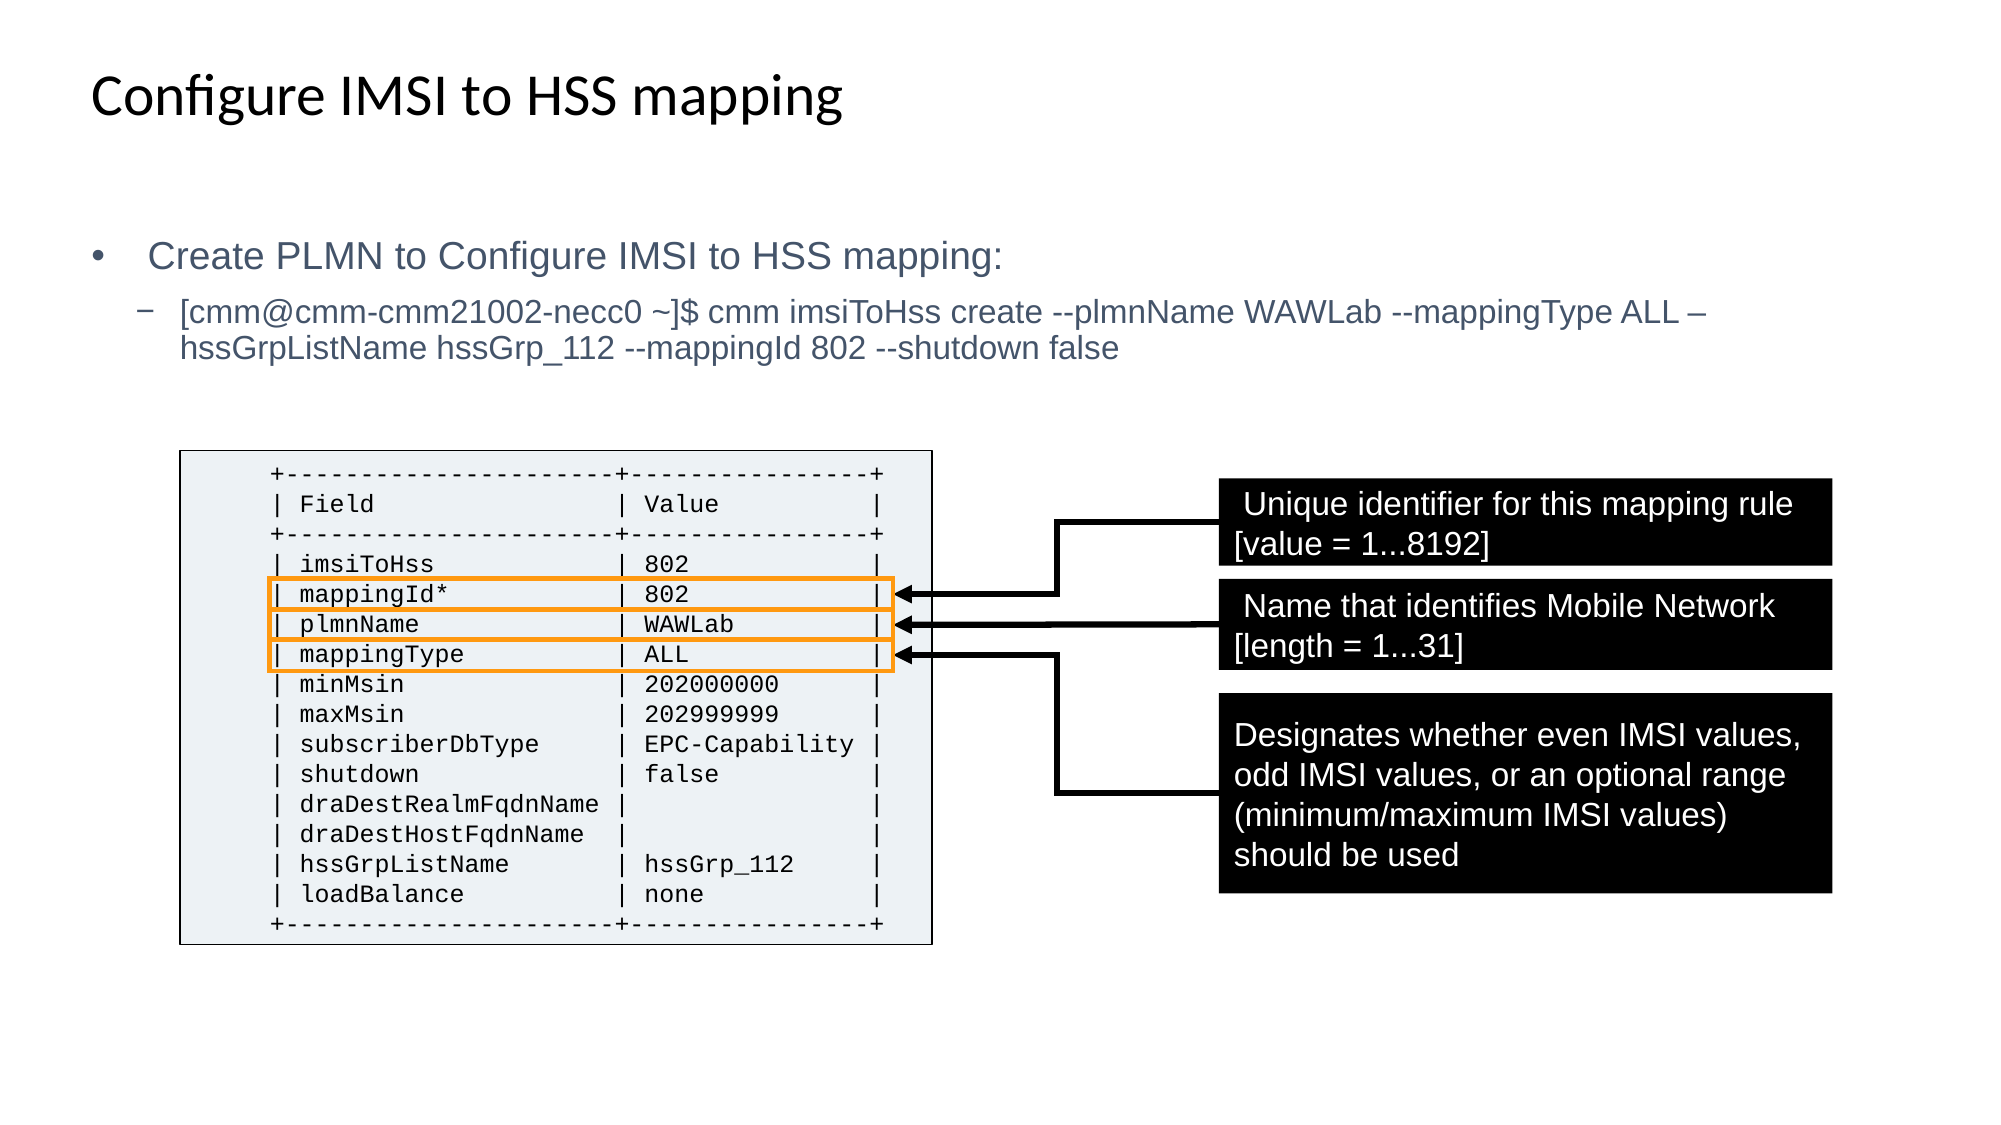

Slide excluded from Table of Contents
# Configure IMSI to HSS mapping
Create PLMN to Configure IMSI to HSS mapping:
[cmm@cmm-cmm21002-necc0 ~]$ cmm imsiToHss create --plmnName WAWLab --mappingType ALL –hssGrpListName hssGrp_112 --mappingId 802 --shutdown false

+----------------------+----------------+
| Field                | Value          |
+----------------------+----------------+
| imsiToHss            | 802            |
| mappingId*           | 802            |
| plmnName             | WAWLab         |
| mappingType          | ALL            |
| minMsin              | 202000000      |
| maxMsin              | 202999999      |
| subscriberDbType     | EPC-Capability |
| shutdown             | false          |
| draDestRealmFqdnName |                |
| draDestHostFqdnName  |                |
| hssGrpListName       | hssGrp_112     |
| loadBalance          | none           |
+----------------------+----------------+
 Unique identifier for this mapping rule
[value = 1...8192]

 Name that identifies Mobile Network
[length = 1...31]

Designates whether even IMSI values, odd IMSI values, or an optional range (minimum/maximum IMSI values) should be used